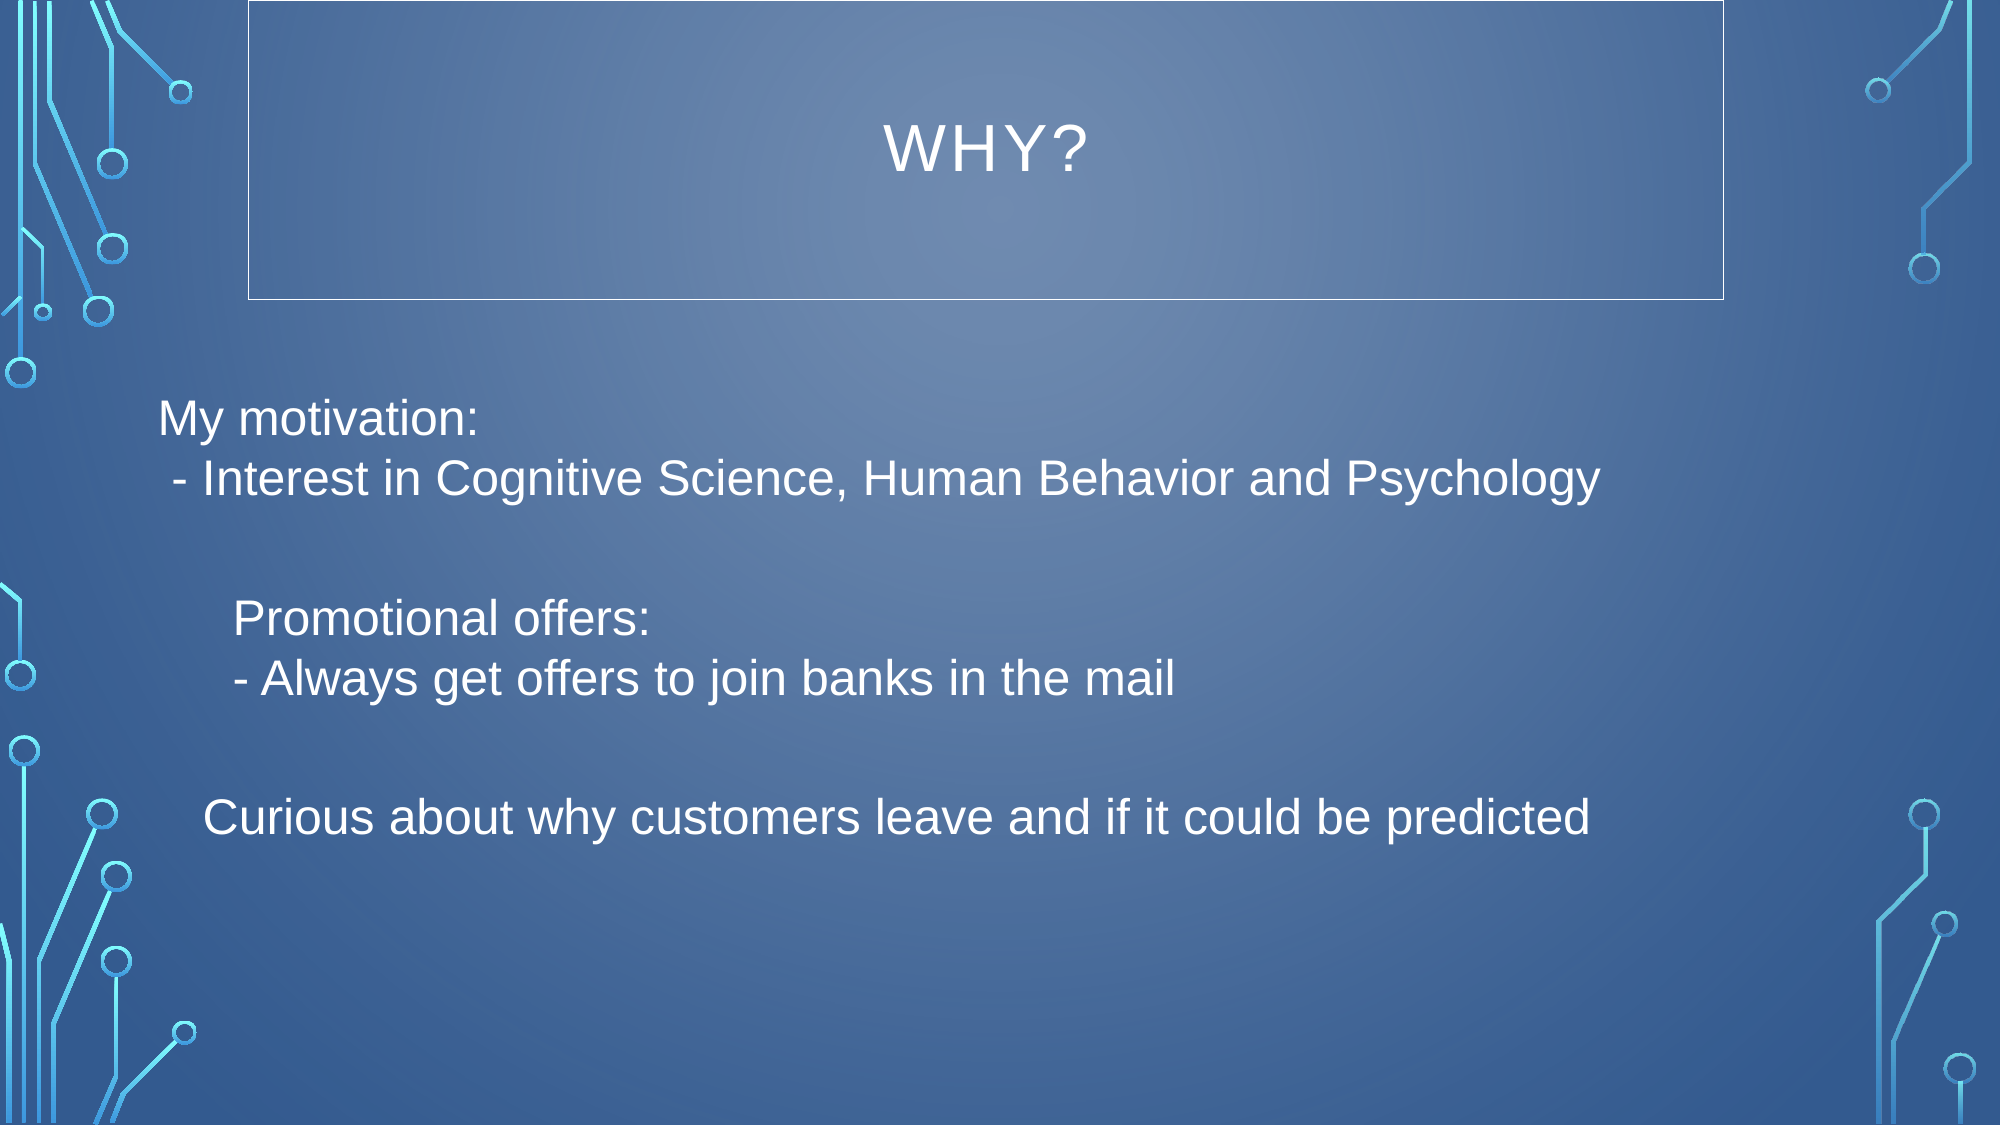

# Why?
My motivation:
 - Interest in Cognitive Science, Human Behavior and Psychology
Promotional offers:
- Always get offers to join banks in the mail
Curious about why customers leave and if it could be predicted